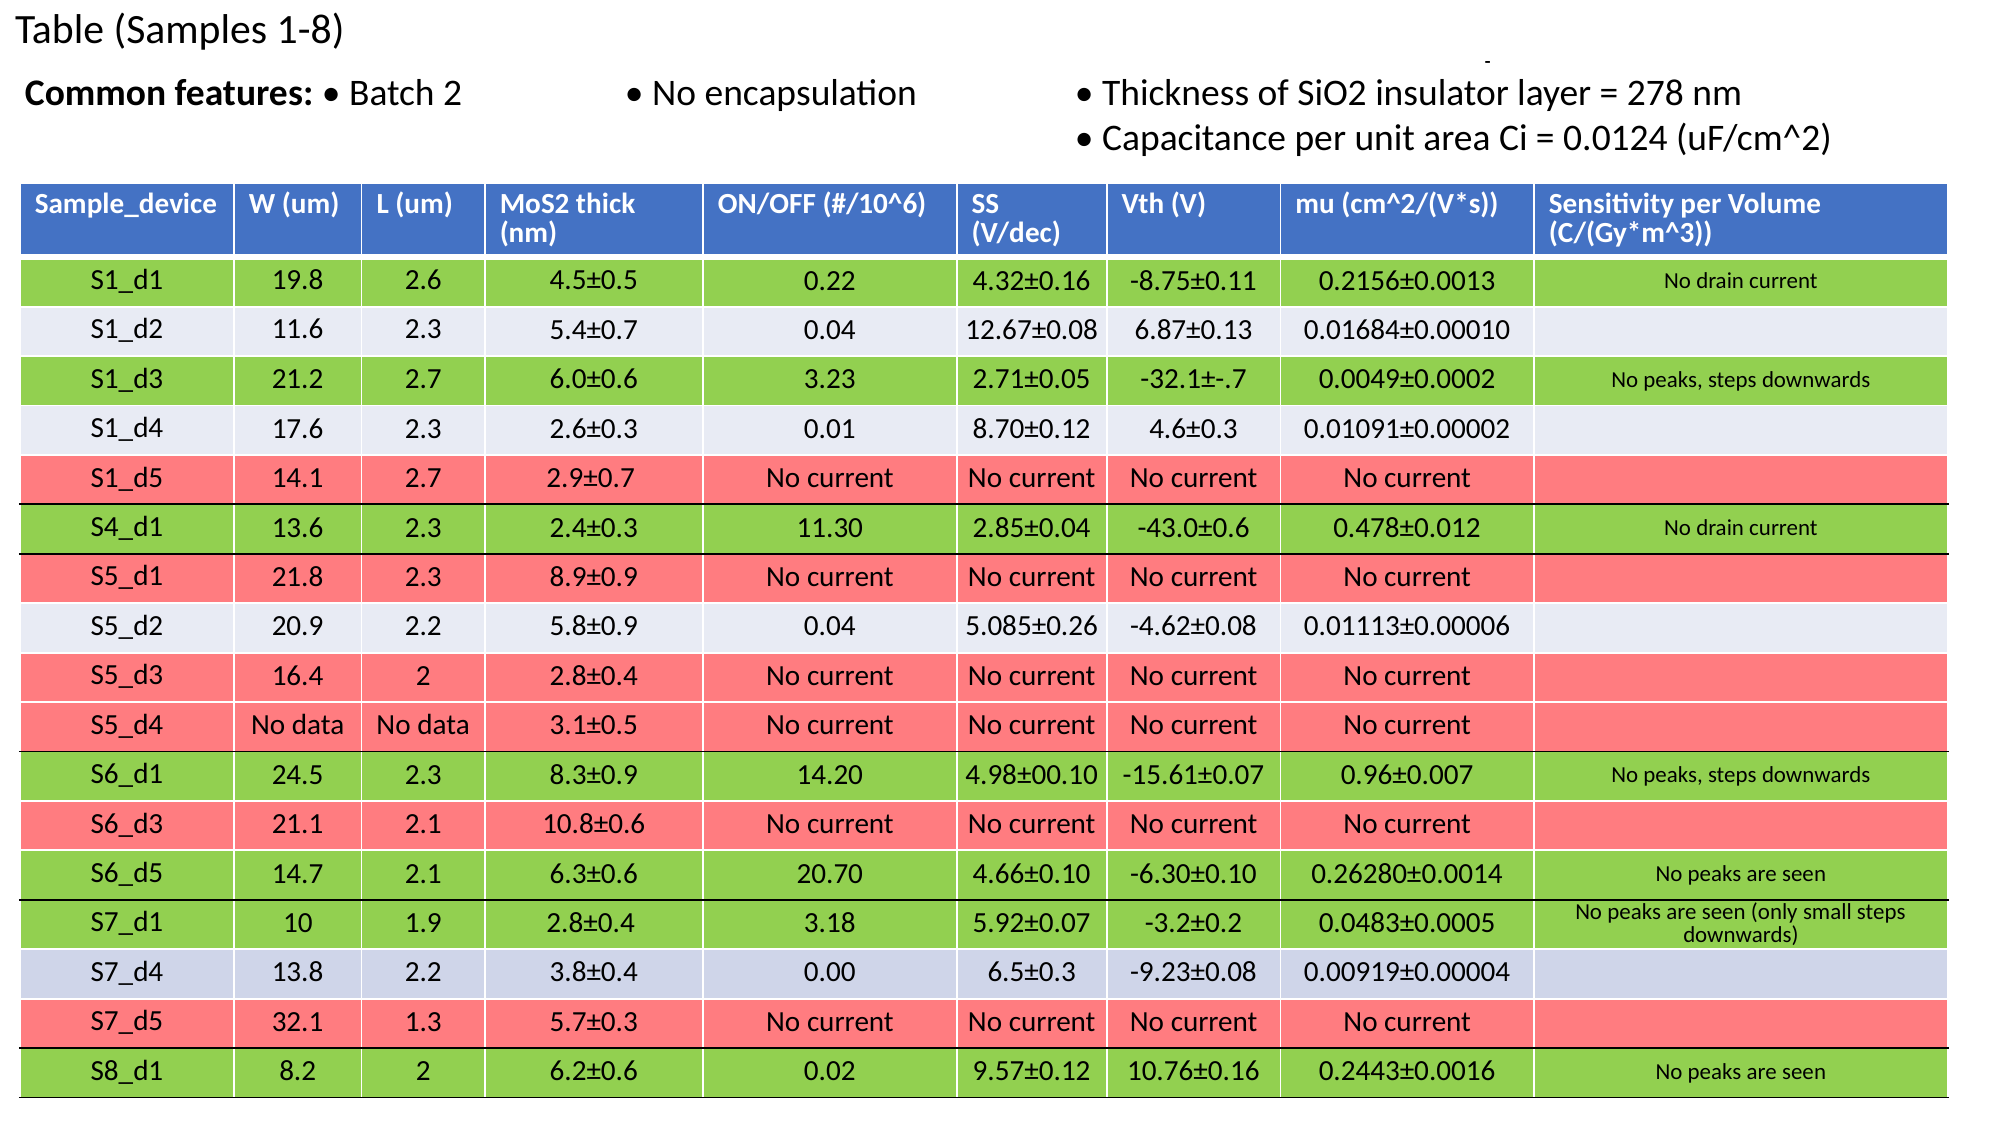

# Table (Samples 1-8)

Common features: • Batch 2		• No encapsulation		• Thickness of SiO2 insulator layer = 278 nm
							• Capacitance per unit area Ci = 0.0124 (uF/cm^2)

| Sample\_device | W (um) | L (um) | MoS2 thick (nm) | ON/OFF (#/10^6) | SS (V/dec) | Vth (V) | mu (cm^2/(V\*s)) | Sensitivity per Volume (C/(Gy\*m^3)) |
| --- | --- | --- | --- | --- | --- | --- | --- | --- |
| S1\_d1 | 19.8 | 2.6 | 4.5±0.5 | 0.22 | 4.32±0.16 | -8.75±0.11 | 0.2156±0.0013 | No drain current |
| S1\_d2 | 11.6 | 2.3 | 5.4±0.7 | 0.04 | 12.67±0.08 | 6.87±0.13 | 0.01684±0.00010 |  |
| S1\_d3 | 21.2 | 2.7 | 6.0±0.6 | 3.23 | 2.71±0.05 | -32.1±-.7 | 0.0049±0.0002 | No peaks, steps downwards |
| S1\_d4 | 17.6 | 2.3 | 2.6±0.3 | 0.01 | 8.70±0.12 | 4.6±0.3 | 0.01091±0.00002 |  |
| S1\_d5 | 14.1 | 2.7 | 2.9±0.7 | No current | No current | No current | No current |  |
| S4\_d1 | 13.6 | 2.3 | 2.4±0.3 | 11.30 | 2.85±0.04 | -43.0±0.6 | 0.478±0.012 | No drain current |
| S5\_d1 | 21.8 | 2.3 | 8.9±0.9 | No current | No current | No current | No current |  |
| S5\_d2 | 20.9 | 2.2 | 5.8±0.9 | 0.04 | 5.085±0.26 | -4.62±0.08 | 0.01113±0.00006 |  |
| S5\_d3 | 16.4 | 2 | 2.8±0.4 | No current | No current | No current | No current |  |
| S5\_d4 | No data | No data | 3.1±0.5 | No current | No current | No current | No current |  |
| S6\_d1 | 24.5 | 2.3 | 8.3±0.9 | 14.20 | 4.98±00.10 | -15.61±0.07 | 0.96±0.007 | No peaks, steps downwards |
| S6\_d3 | 21.1 | 2.1 | 10.8±0.6 | No current | No current | No current | No current |  |
| S6\_d5 | 14.7 | 2.1 | 6.3±0.6 | 20.70 | 4.66±0.10 | -6.30±0.10 | 0.26280±0.0014 | No peaks are seen |
| S7\_d1 | 10 | 1.9 | 2.8±0.4 | 3.18 | 5.92±0.07 | -3.2±0.2 | 0.0483±0.0005 | No peaks are seen (only small steps downwards) |
| S7\_d4 | 13.8 | 2.2 | 3.8±0.4 | 0.00 | 6.5±0.3 | -9.23±0.08 | 0.00919±0.00004 |  |
| S7\_d5 | 32.1 | 1.3 | 5.7±0.3 | No current | No current | No current | No current |  |
| S8\_d1 | 8.2 | 2 | 6.2±0.6 | 0.02 | 9.57±0.12 | 10.76±0.16 | 0.2443±0.0016 | No peaks are seen |